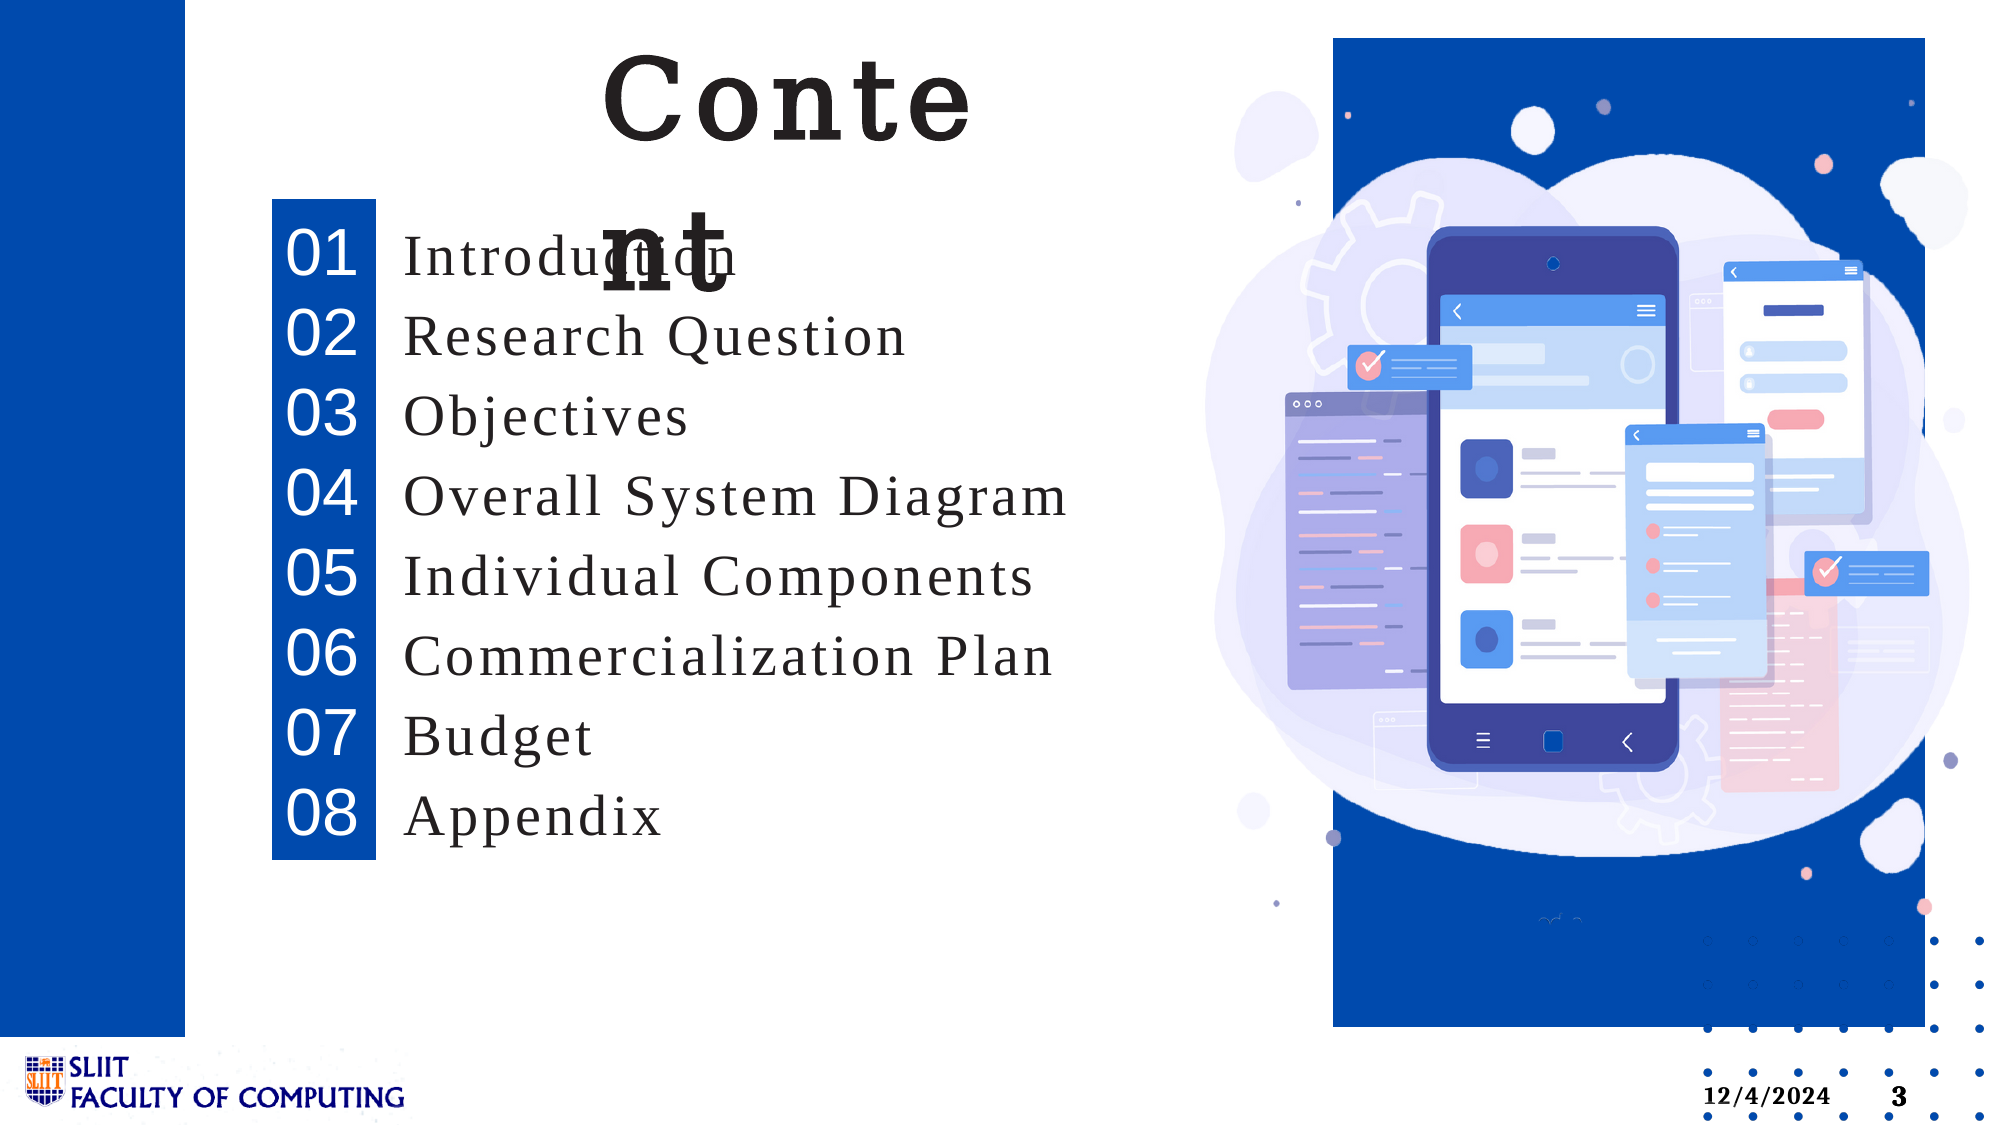

Content

01   Introduction
02   Research Question
03   Objectives
04   Overall System Diagram
05   Individual Components
06   Commercialization Plan
07   Budget
08   Appendix